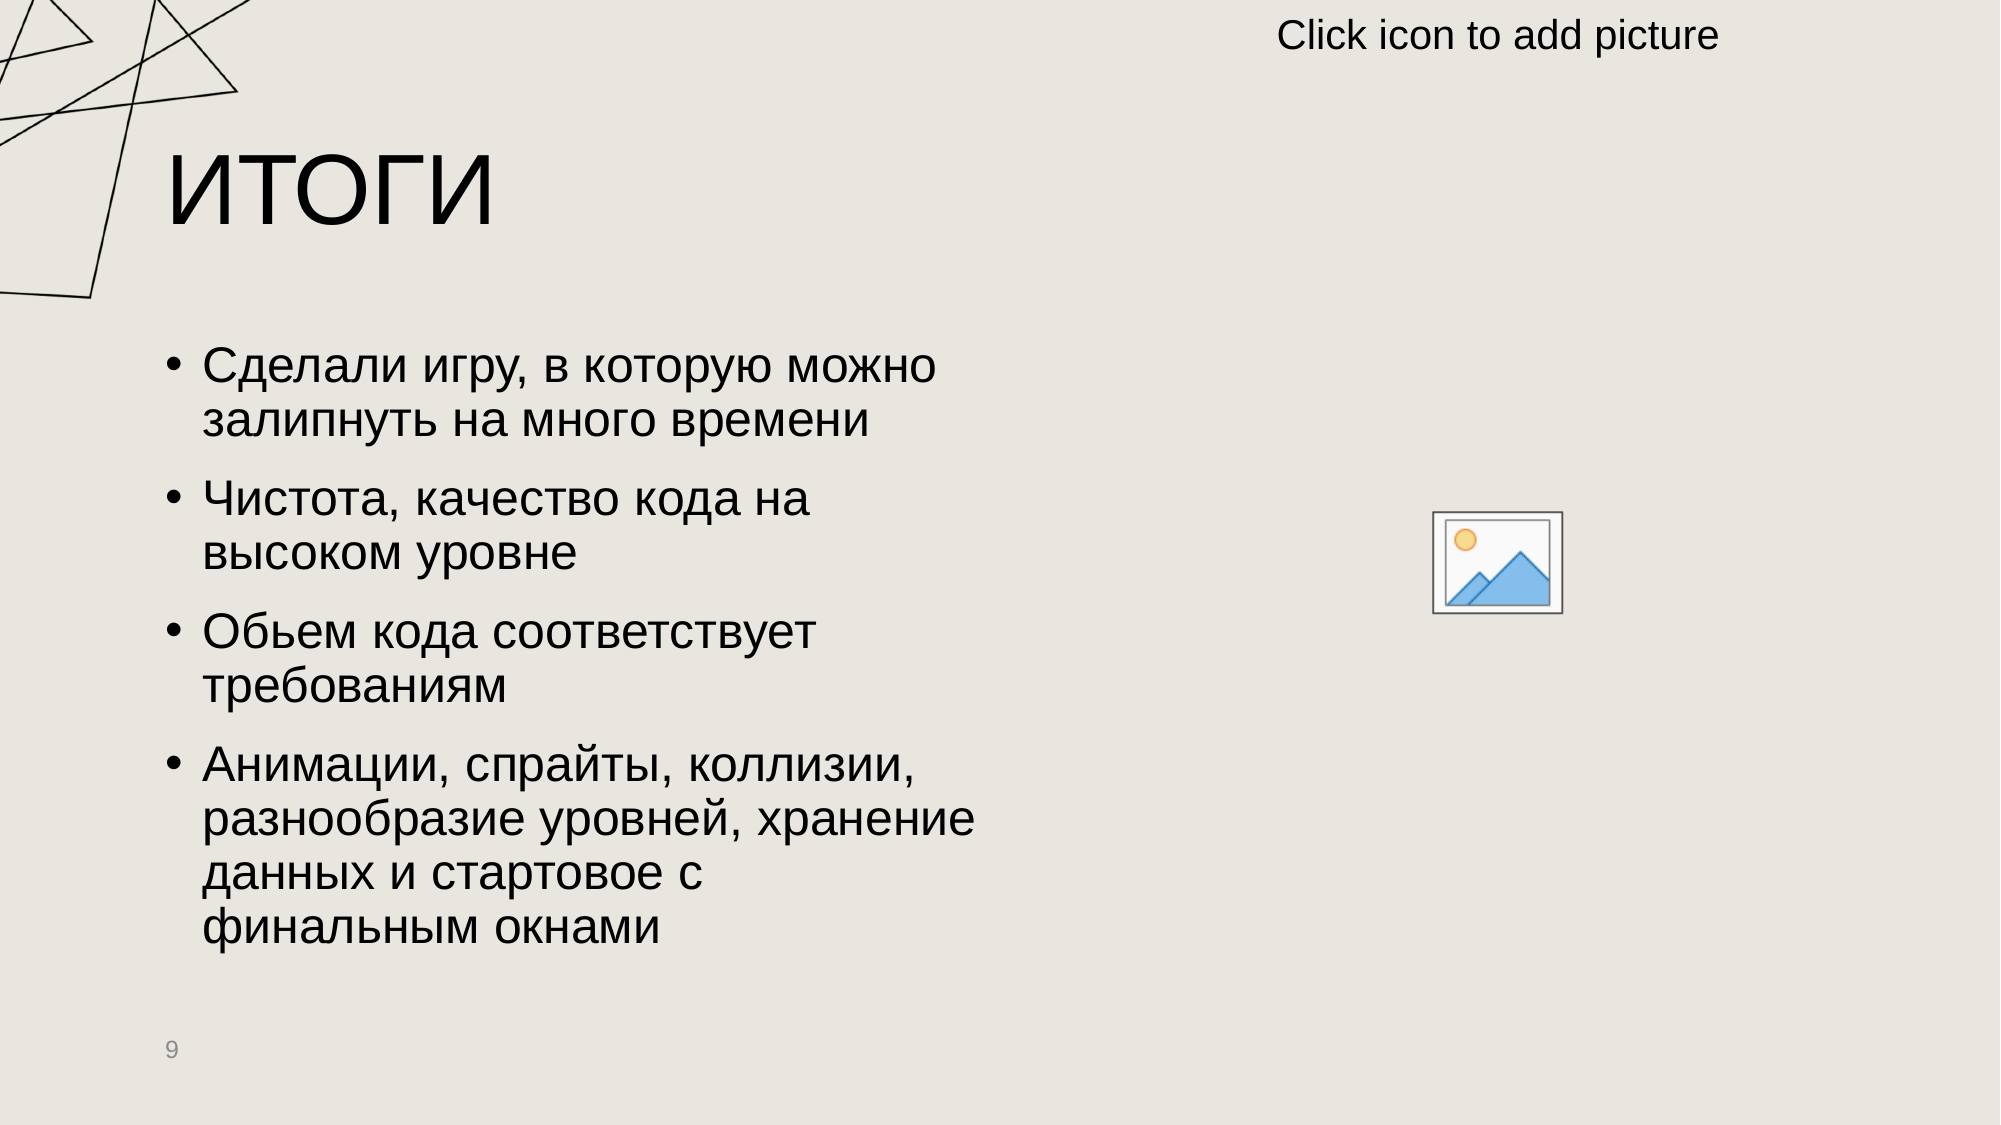

# итоги
Сделали игру, в которую можно залипнуть на много времени
Чистота, качество кода на высоком уровне
Обьем кода соответствует требованиям
Анимации, спрайты, коллизии, разнообразие уровней, хранение данных и стартовое с финальным окнами
9